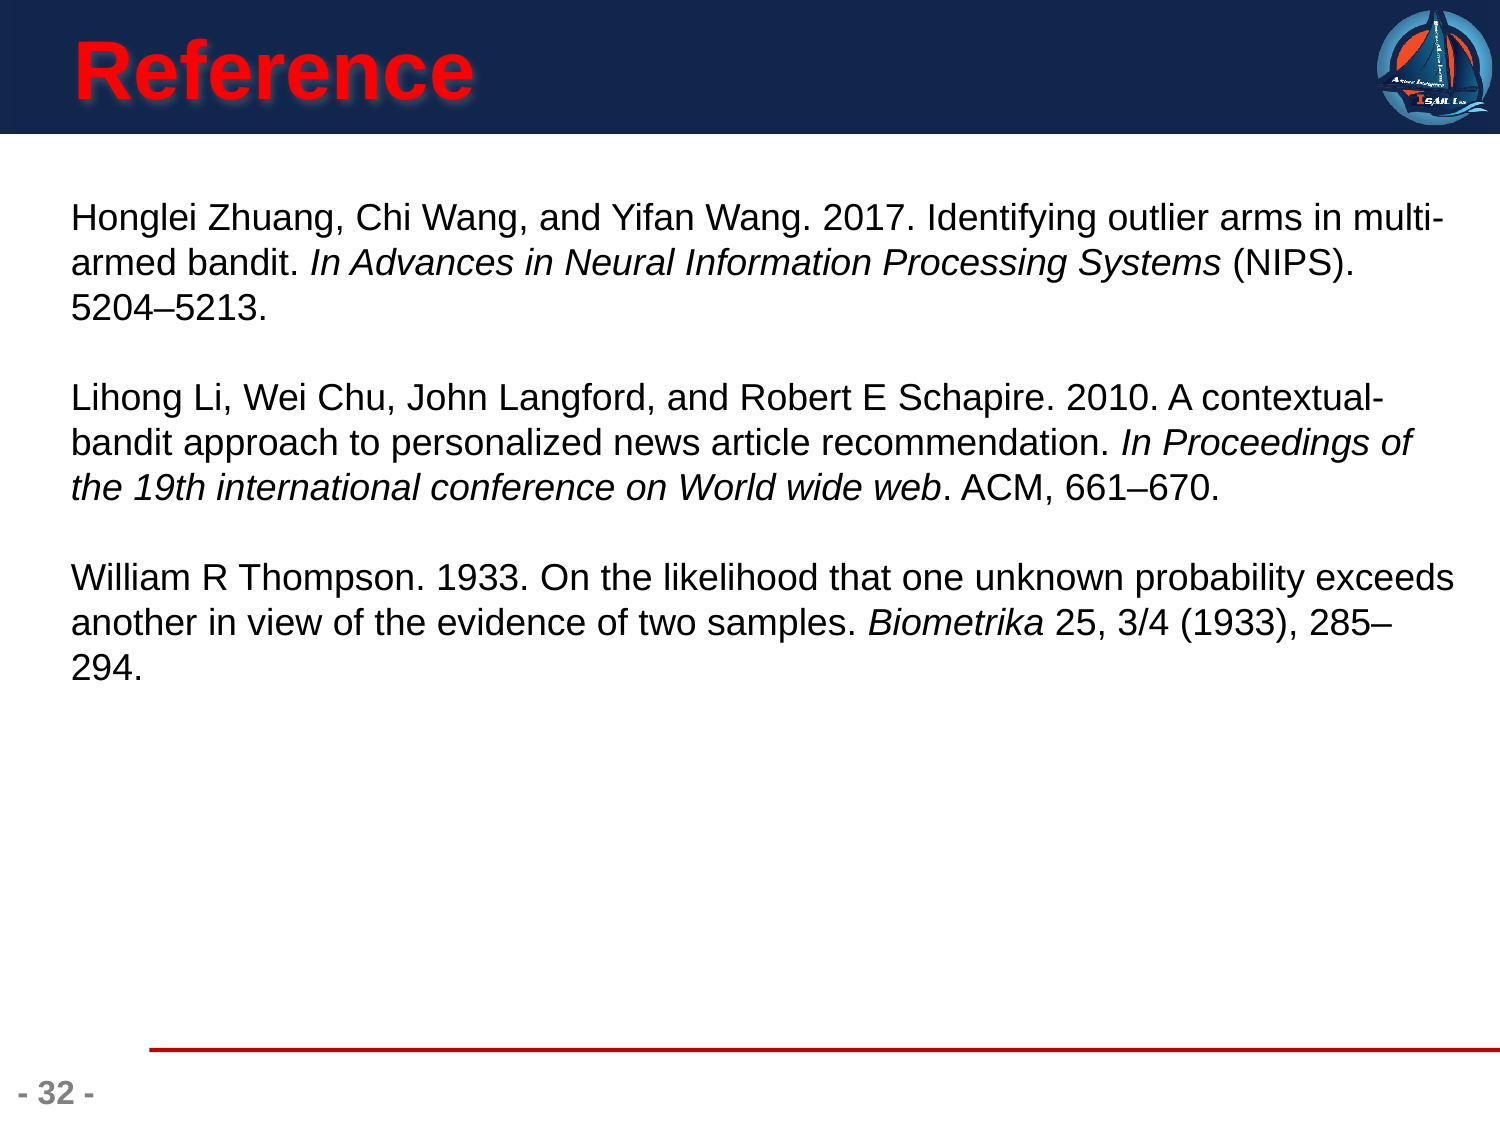

# Reference
Honglei Zhuang, Chi Wang, and Yifan Wang. 2017. Identifying outlier arms in multi-armed bandit. In Advances in Neural Information Processing Systems (NIPS). 5204–5213.

Lihong Li, Wei Chu, John Langford, and Robert E Schapire. 2010. A contextual- bandit approach to personalized news article recommendation. In Proceedings of the 19th international conference on World wide web. ACM, 661–670.

William R Thompson. 1933. On the likelihood that one unknown probability exceeds another in view of the evidence of two samples. Biometrika 25, 3/4 (1933), 285–294.

- 32 -